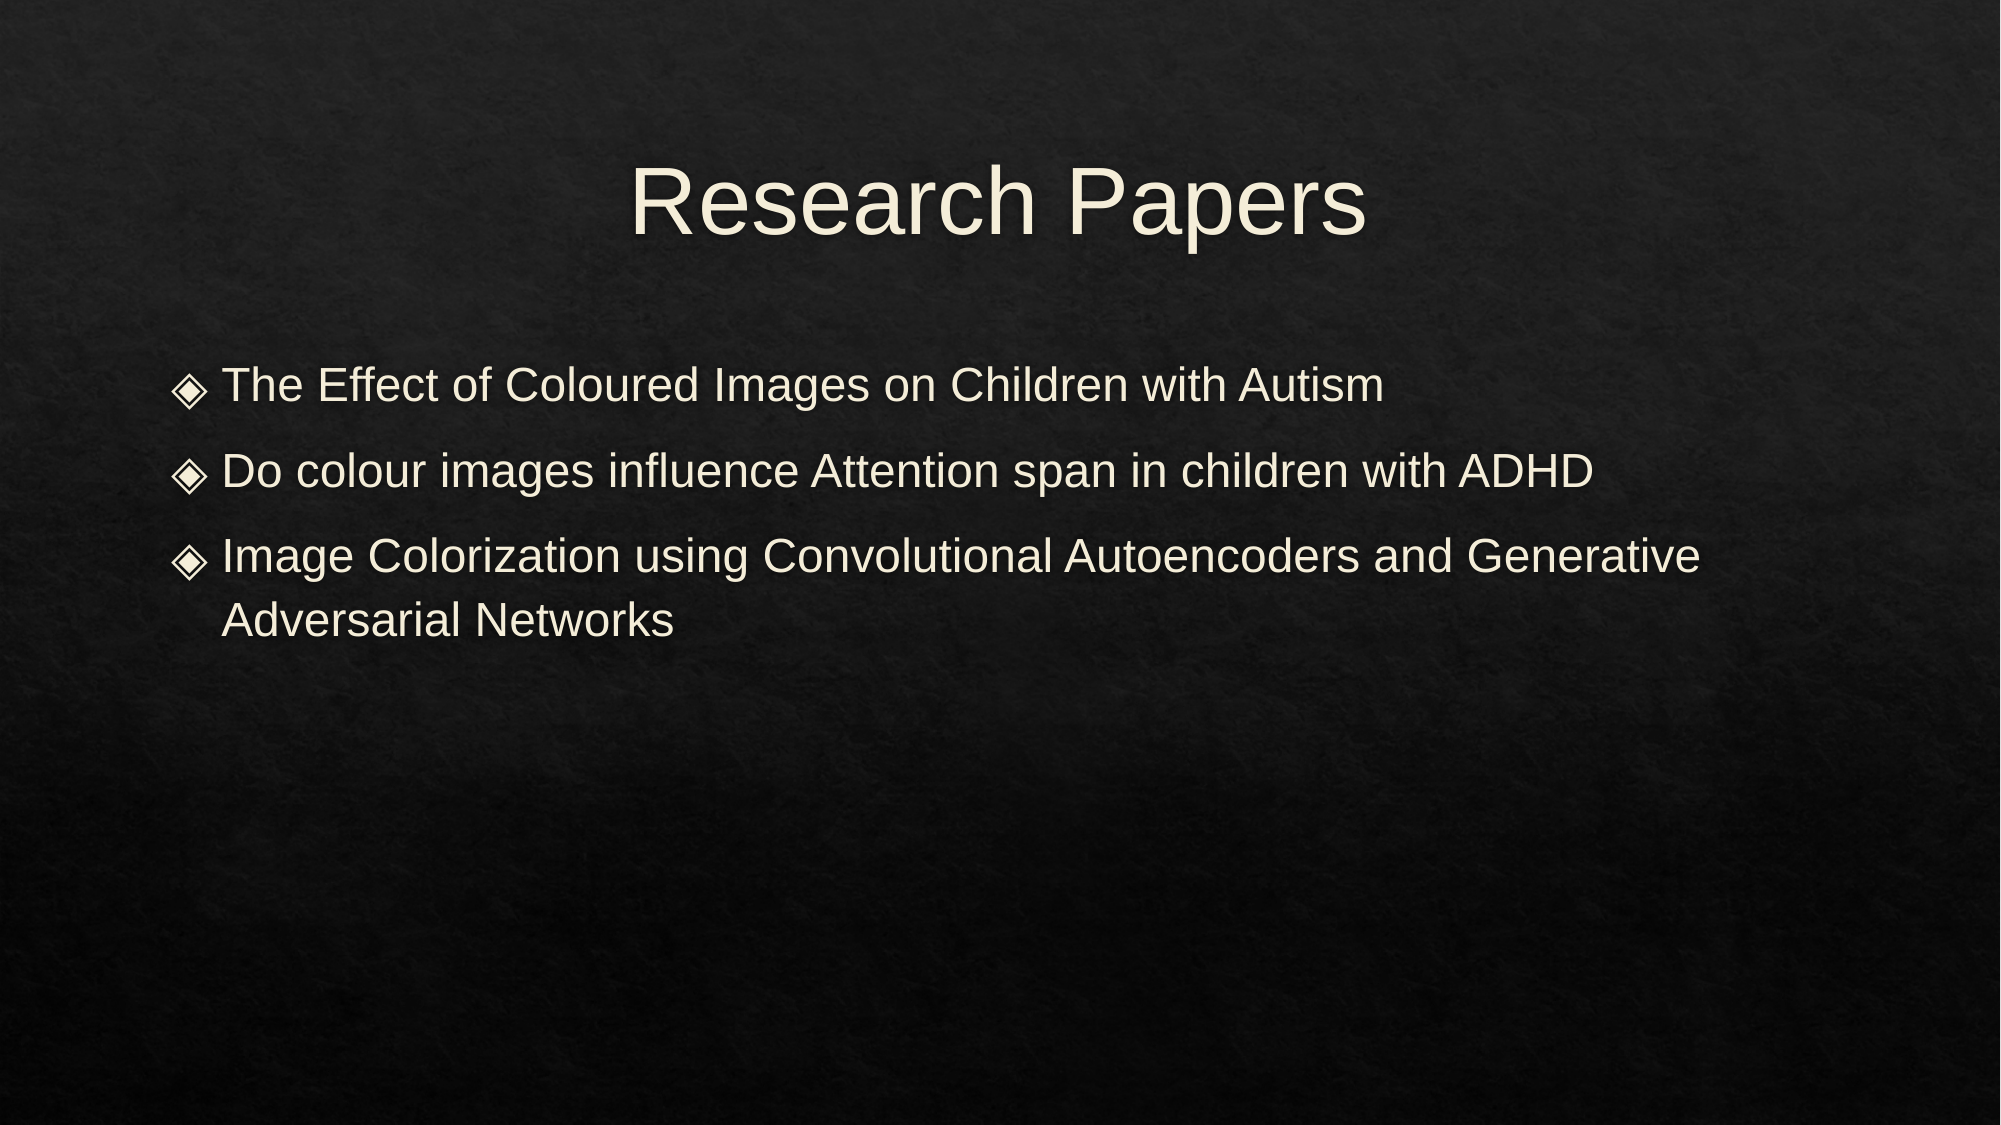

# Research Papers
The Effect of Coloured Images on Children with Autism
Do colour images influence Attention span in children with ADHD
Image Colorization using Convolutional Autoencoders and Generative Adversarial Networks